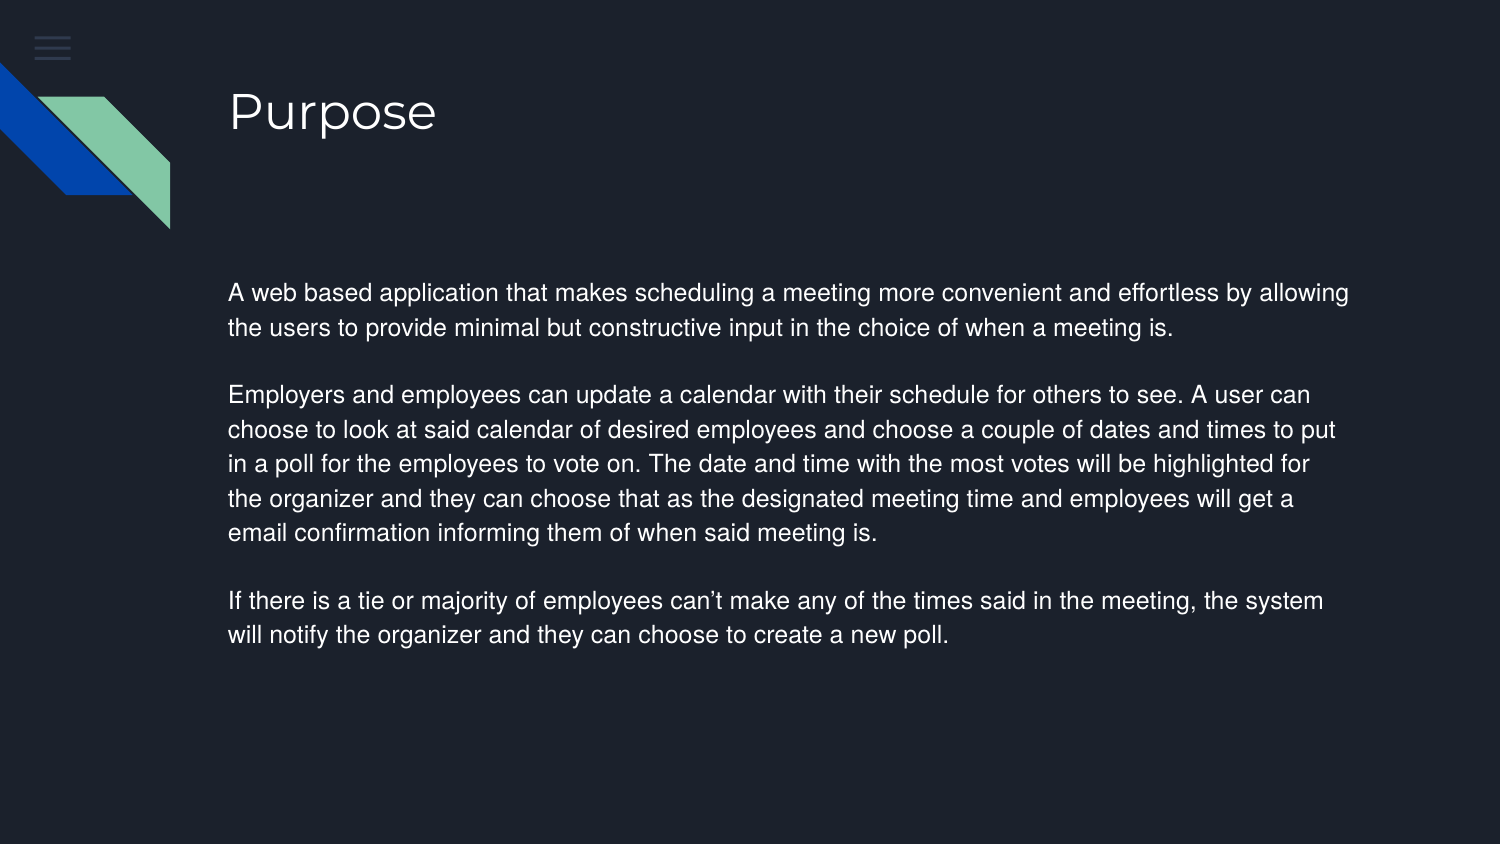

# Purpose
A web based application that makes scheduling a meeting more convenient and effortless by allowing the users to provide minimal but constructive input in the choice of when a meeting is.
Employers and employees can update a calendar with their schedule for others to see. A user can choose to look at said calendar of desired employees and choose a couple of dates and times to put in a poll for the employees to vote on. The date and time with the most votes will be highlighted for the organizer and they can choose that as the designated meeting time and employees will get a email confirmation informing them of when said meeting is.
If there is a tie or majority of employees can’t make any of the times said in the meeting, the system will notify the organizer and they can choose to create a new poll.